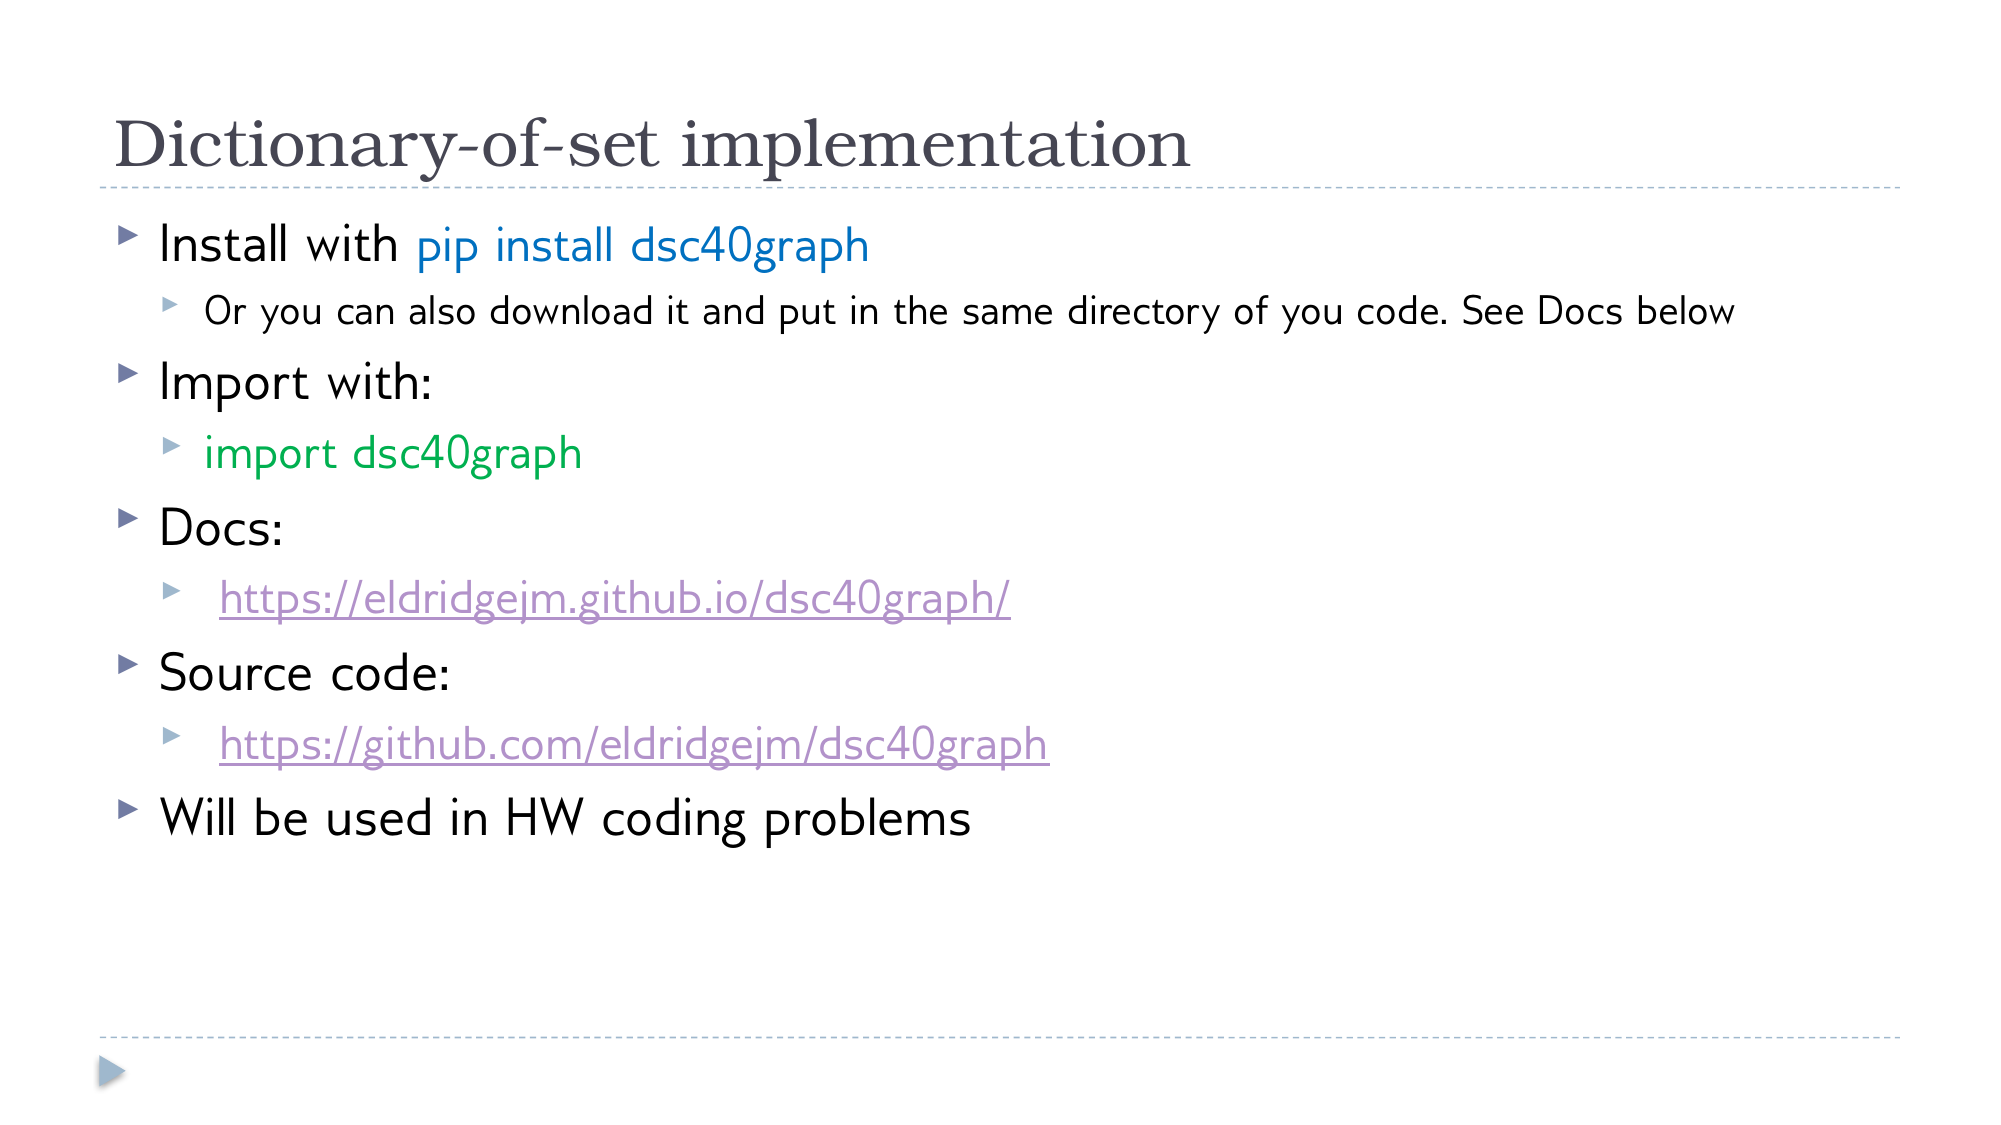

# Dictionary-of-set implementation
Install with pip install dsc40graph
Or you can also download it and put in the same directory of you code. See Docs below
Import with:
import dsc40graph
Docs:
 https://eldridgejm.github.io/dsc40graph/
Source code:
 https://github.com/eldridgejm/dsc40graph
Will be used in HW coding problems